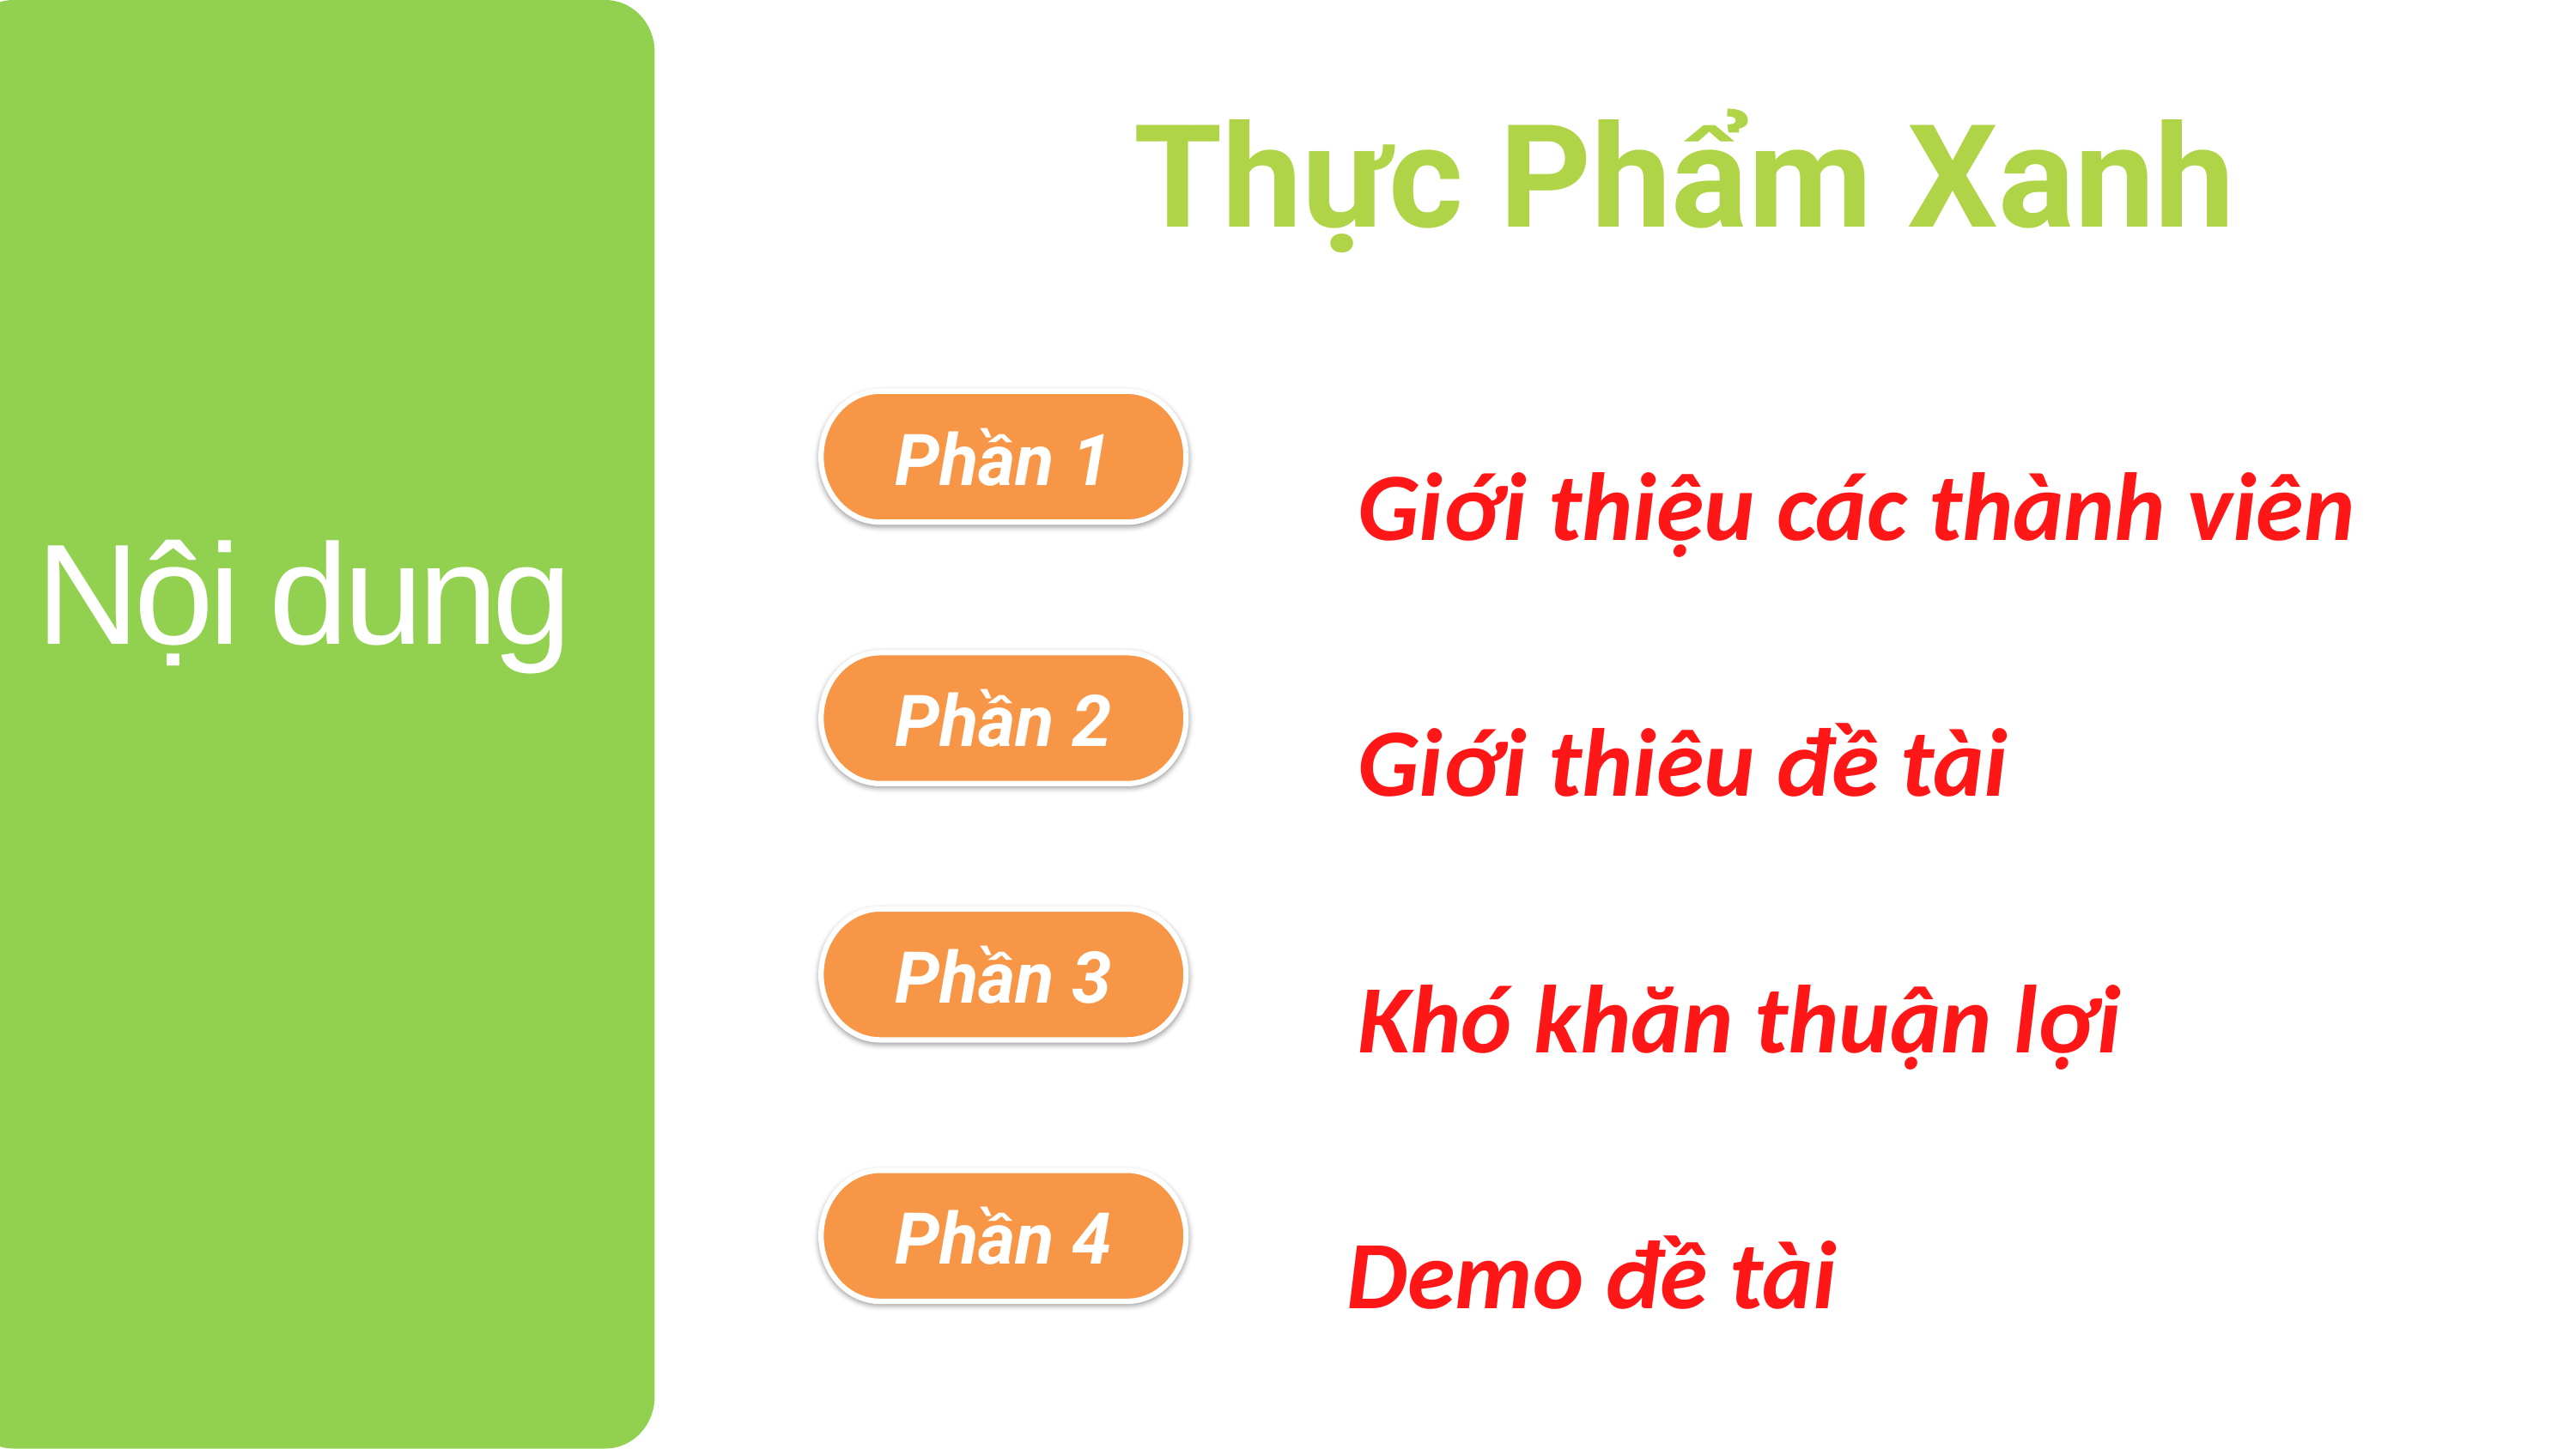

Thực Phẩm Xanh
Giới thiệu các thành viên
Phần 1
Nội dung
Giới thiêu đề tài
Phần 2
Khó khăn thuận lợi
Phần 3
Demo đề tài
Phần 4